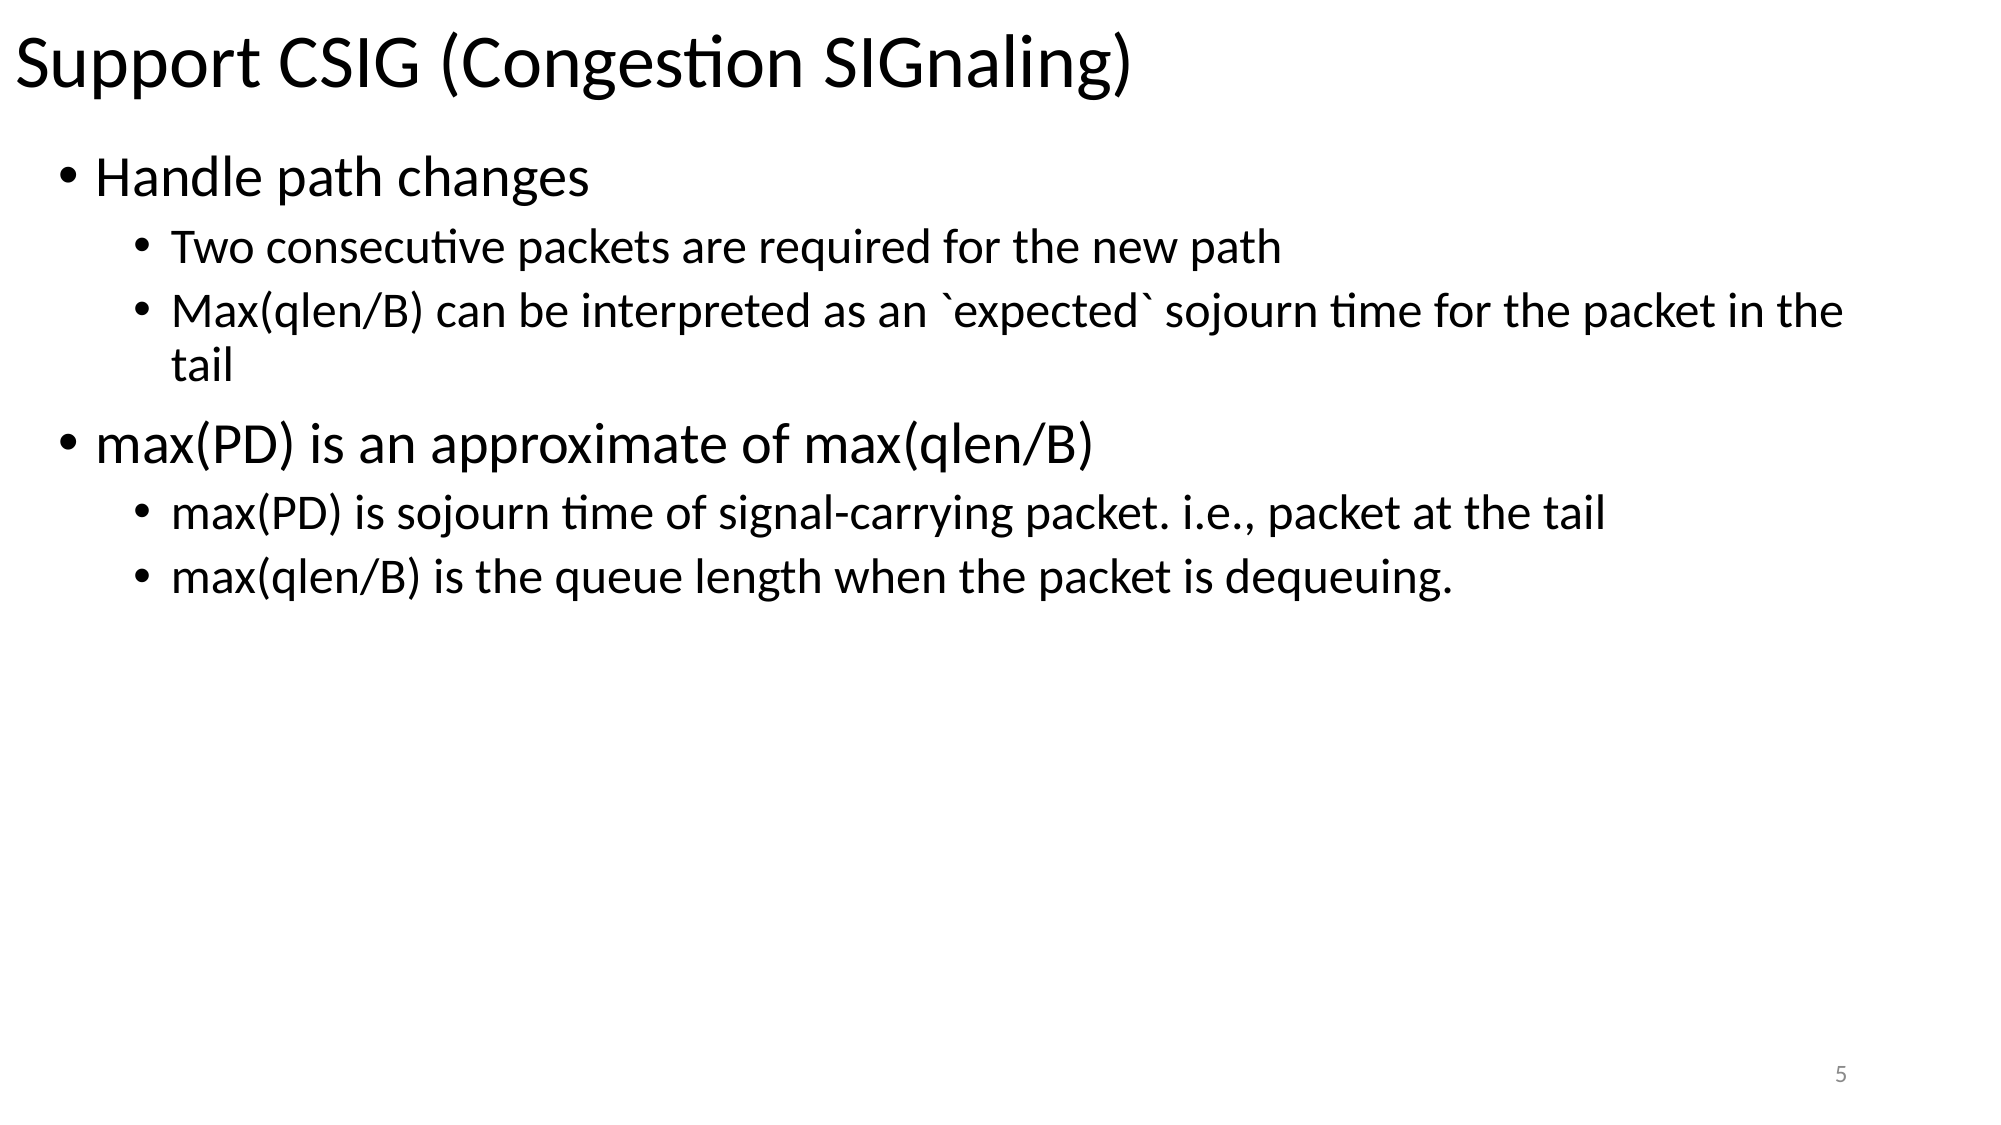

# Support CSIG (Congestion SIGnaling)
Handle path changes
Two consecutive packets are required for the new path
Max(qlen/B) can be interpreted as an `expected` sojourn time for the packet in the tail
max(PD) is an approximate of max(qlen/B)
max(PD) is sojourn time of signal-carrying packet. i.e., packet at the tail
max(qlen/B) is the queue length when the packet is dequeuing.

5